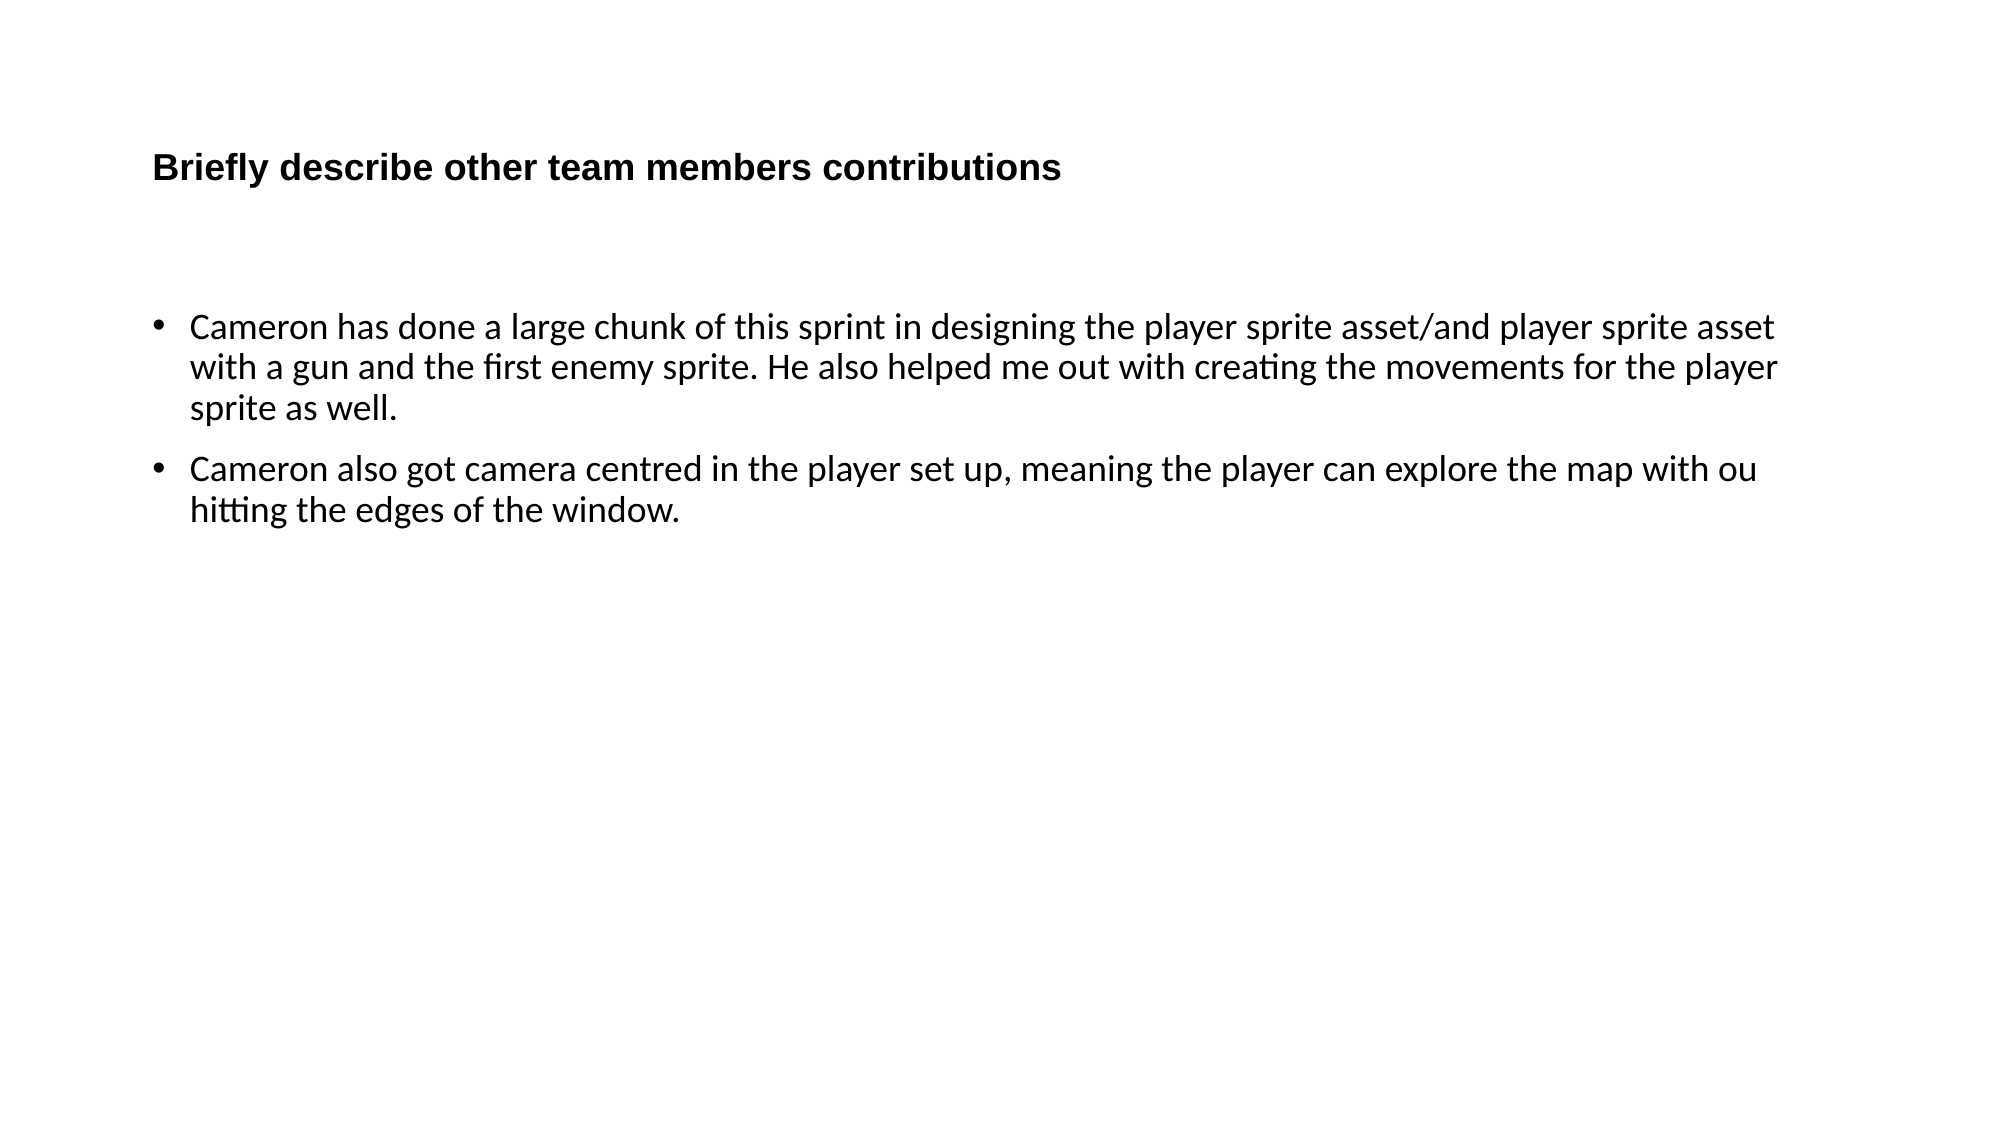

# Briefly describe other team members contributions
Cameron has done a large chunk of this sprint in designing the player sprite asset/and player sprite asset with a gun and the first enemy sprite. He also helped me out with creating the movements for the player sprite as well.
Cameron also got camera centred in the player set up, meaning the player can explore the map with ou hitting the edges of the window.